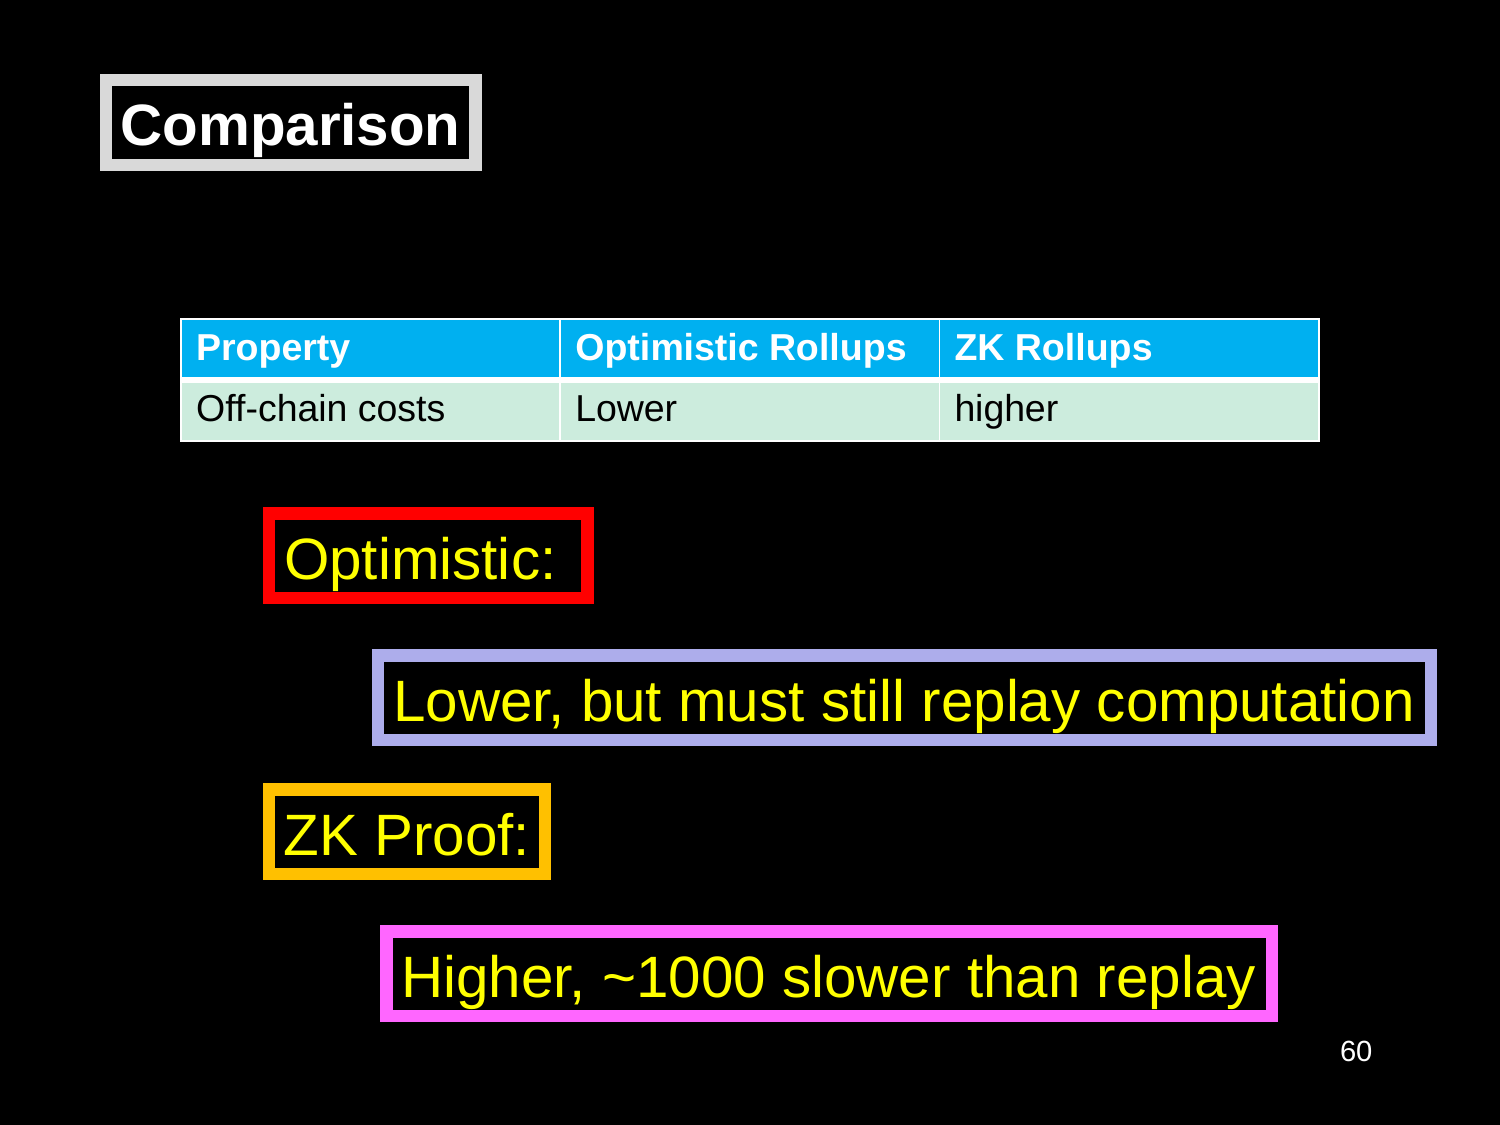

Comparison
| Property | Optimistic Rollups | ZK Rollups |
| --- | --- | --- |
| Off-chain costs | Lower | higher |
Optimistic:
Lower, but must still replay computation
ZK Proof:
Higher, ~1000 slower than replay
60